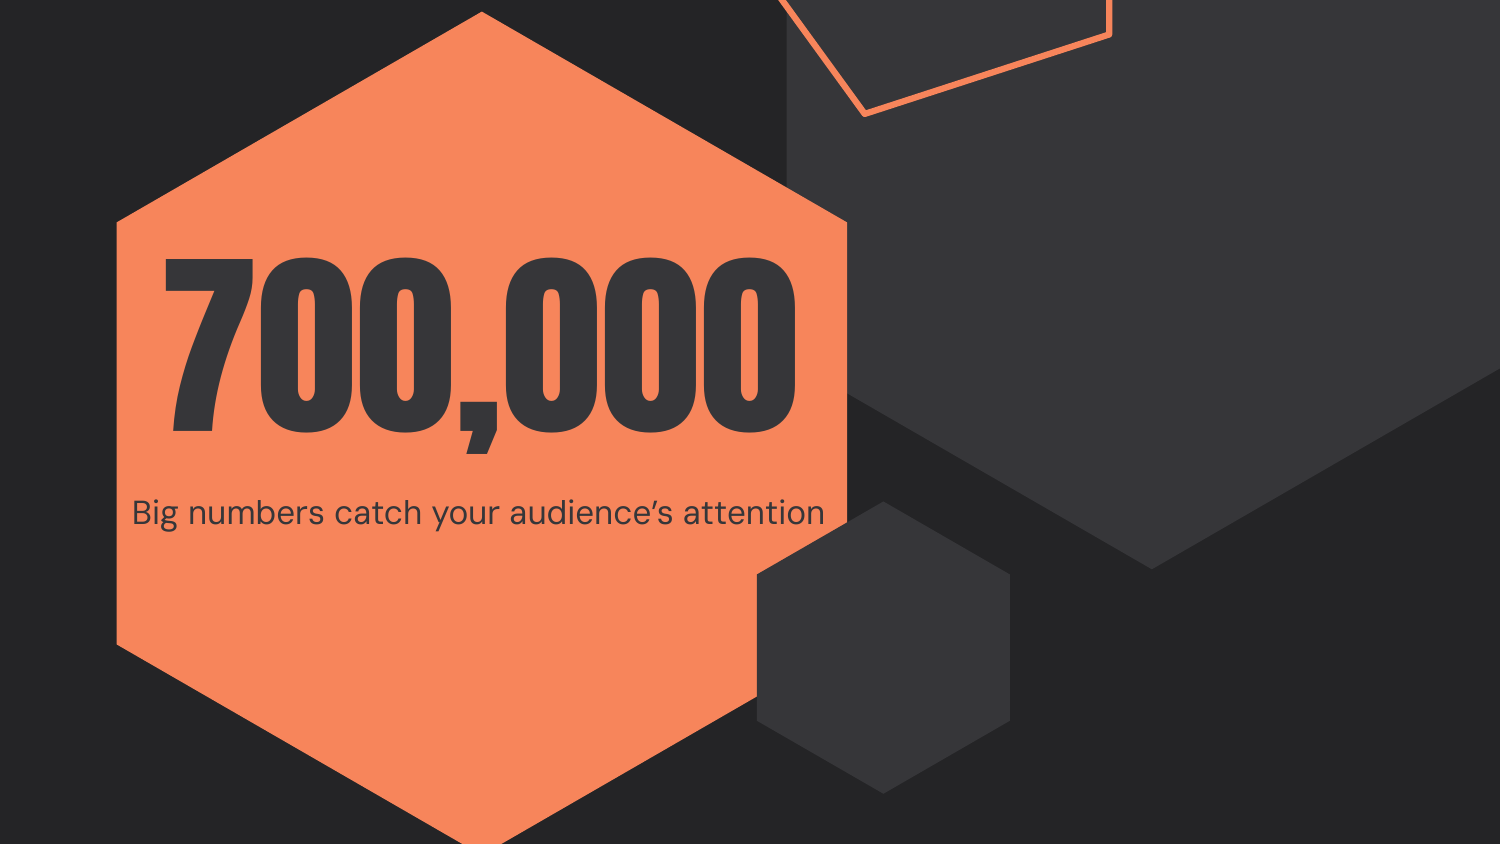

# 700,000
Big numbers catch your audience’s attention